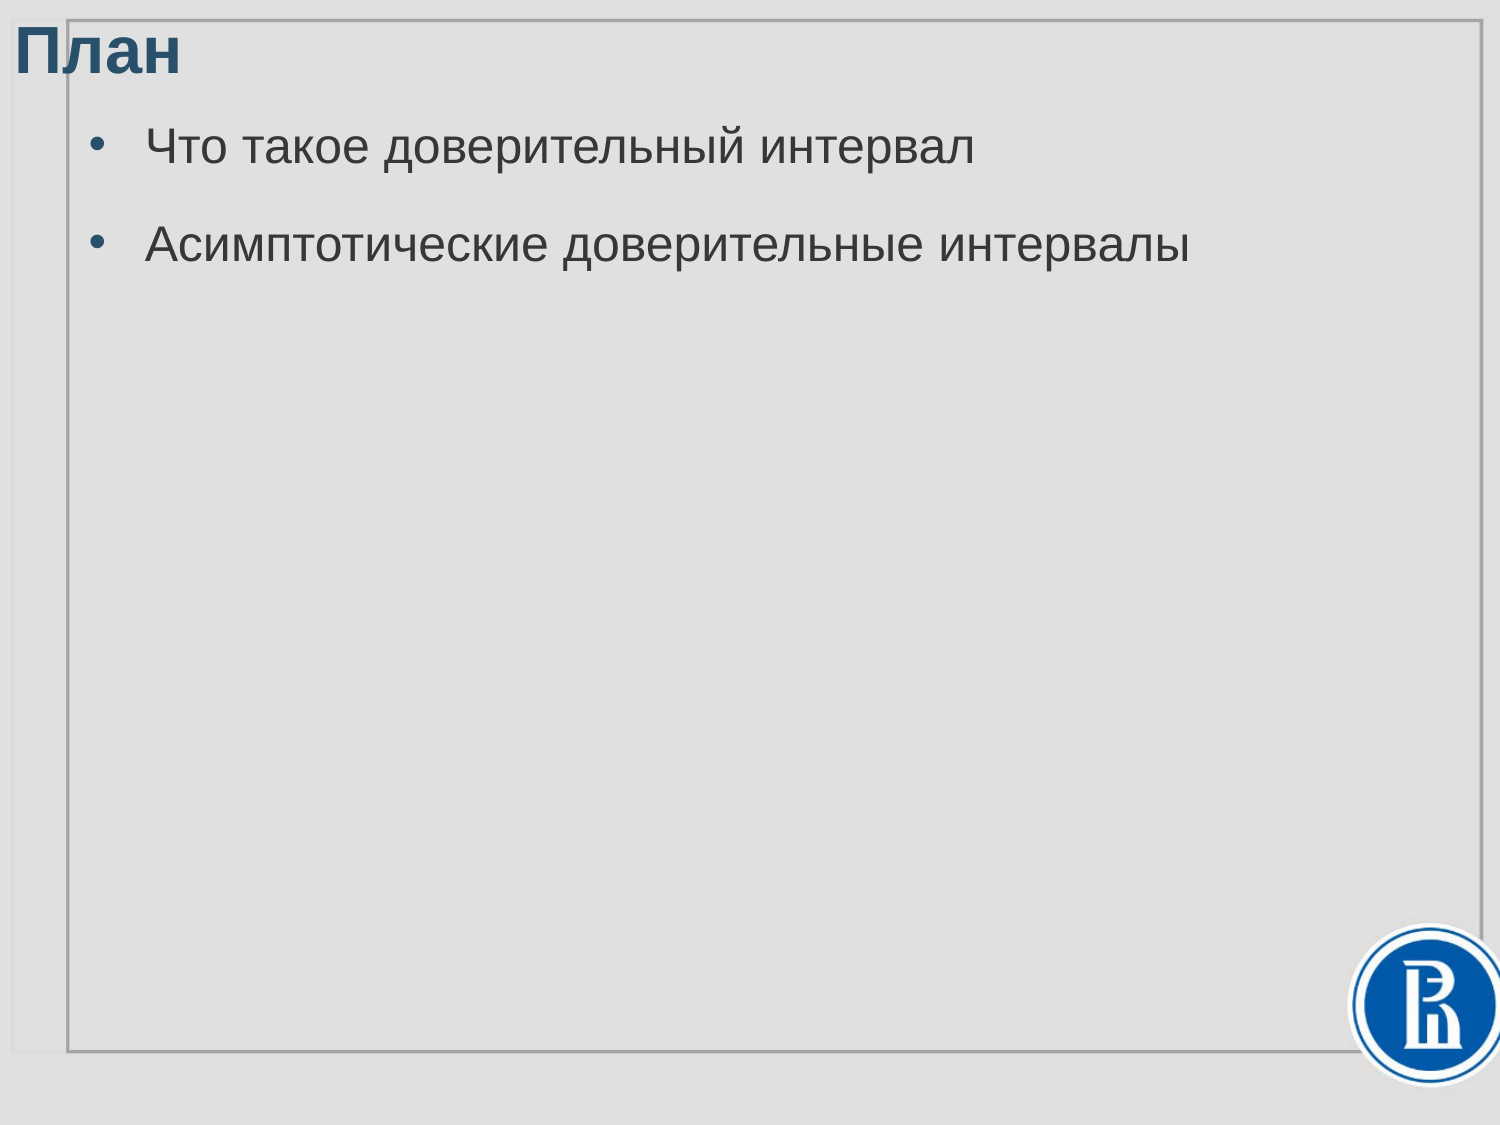

План
Что такое доверительный интервал
Асимптотические доверительные интервалы